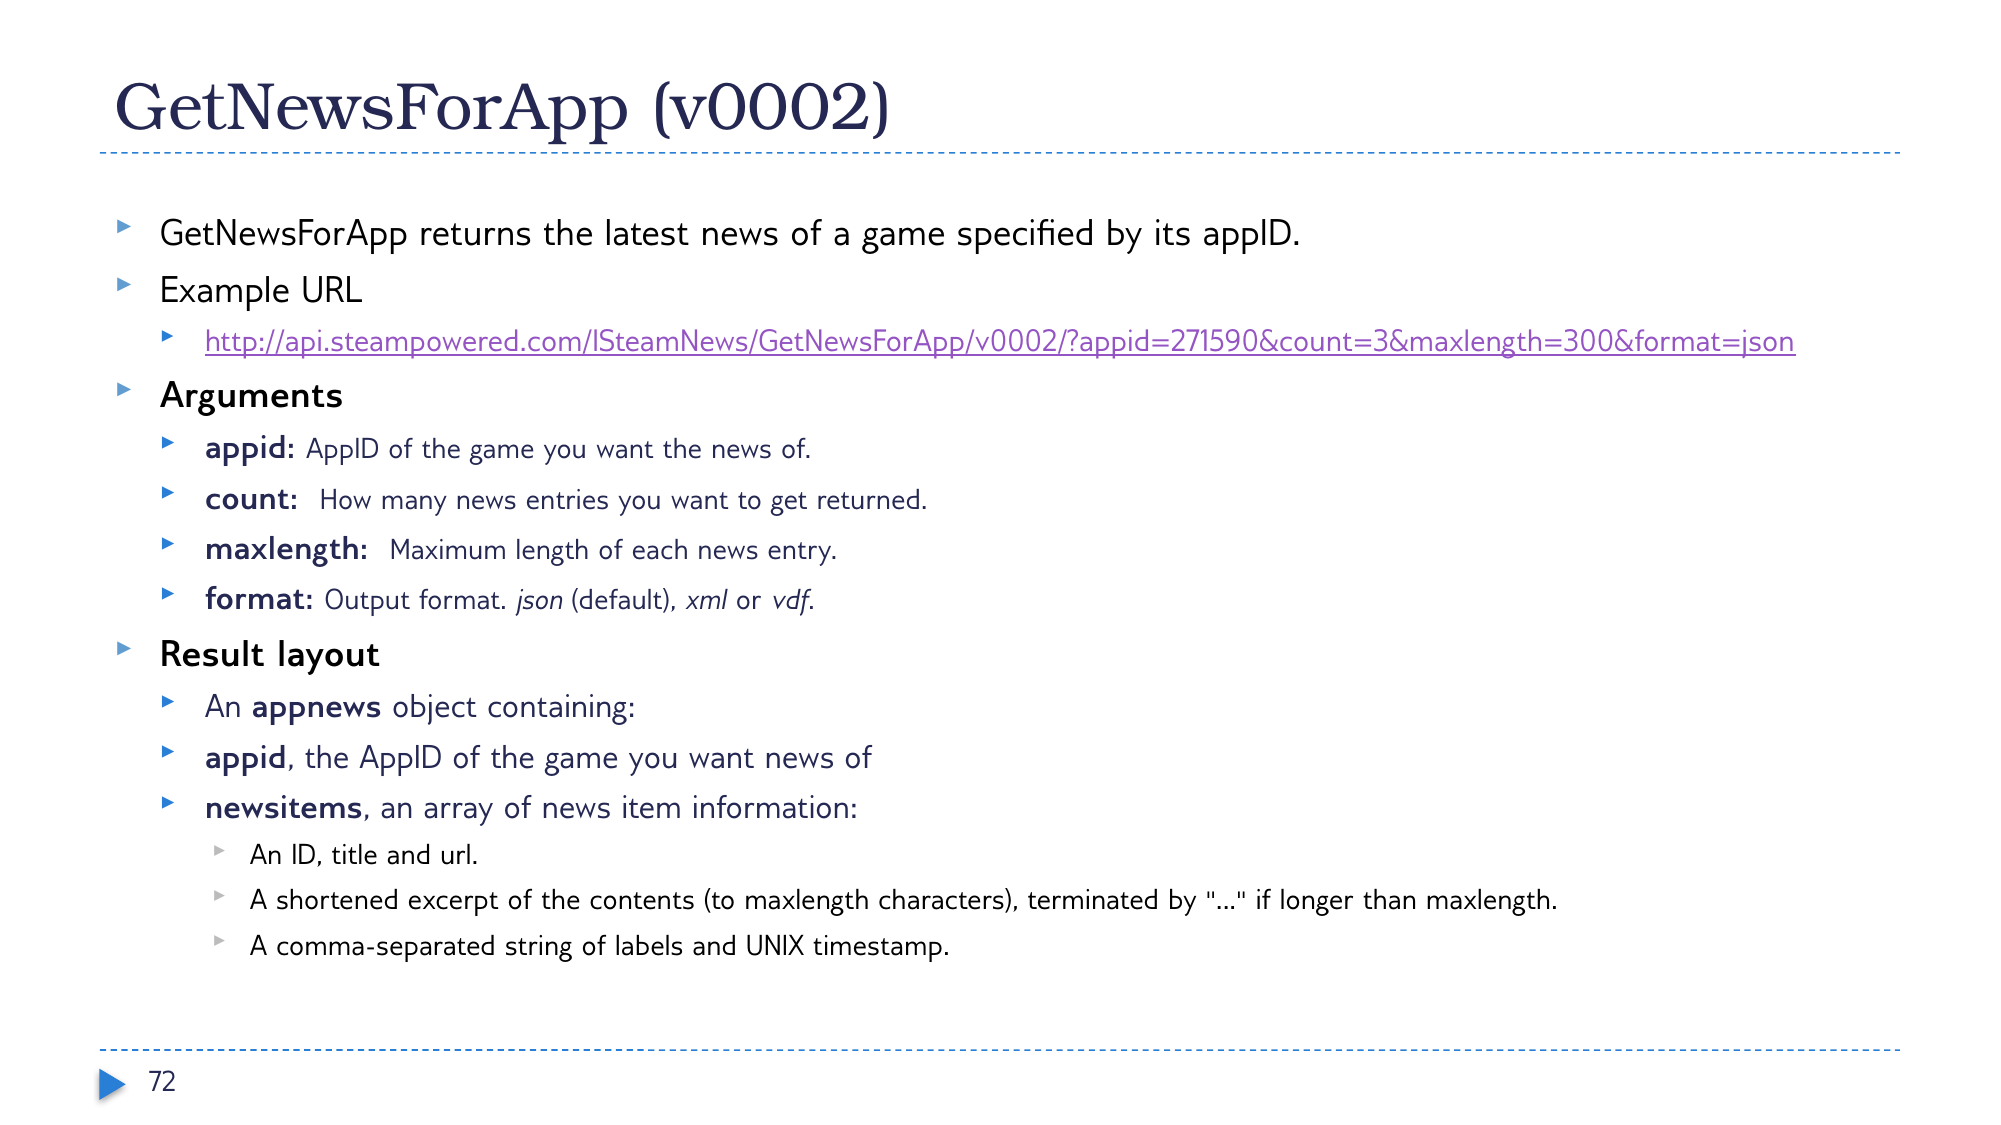

# GetNewsForApp (v0002)
GetNewsForApp returns the latest news of a game specified by its appID.
Example URL
http://api.steampowered.com/ISteamNews/GetNewsForApp/v0002/?appid=271590&count=3&maxlength=300&format=json
Arguments
appid: AppID of the game you want the news of.
count:  How many news entries you want to get returned.
maxlength:  Maximum length of each news entry.
format: Output format. json (default), xml or vdf.
Result layout
An appnews object containing:
appid, the AppID of the game you want news of
newsitems, an array of news item information:
An ID, title and url.
A shortened excerpt of the contents (to maxlength characters), terminated by "..." if longer than maxlength.
A comma-separated string of labels and UNIX timestamp.

72